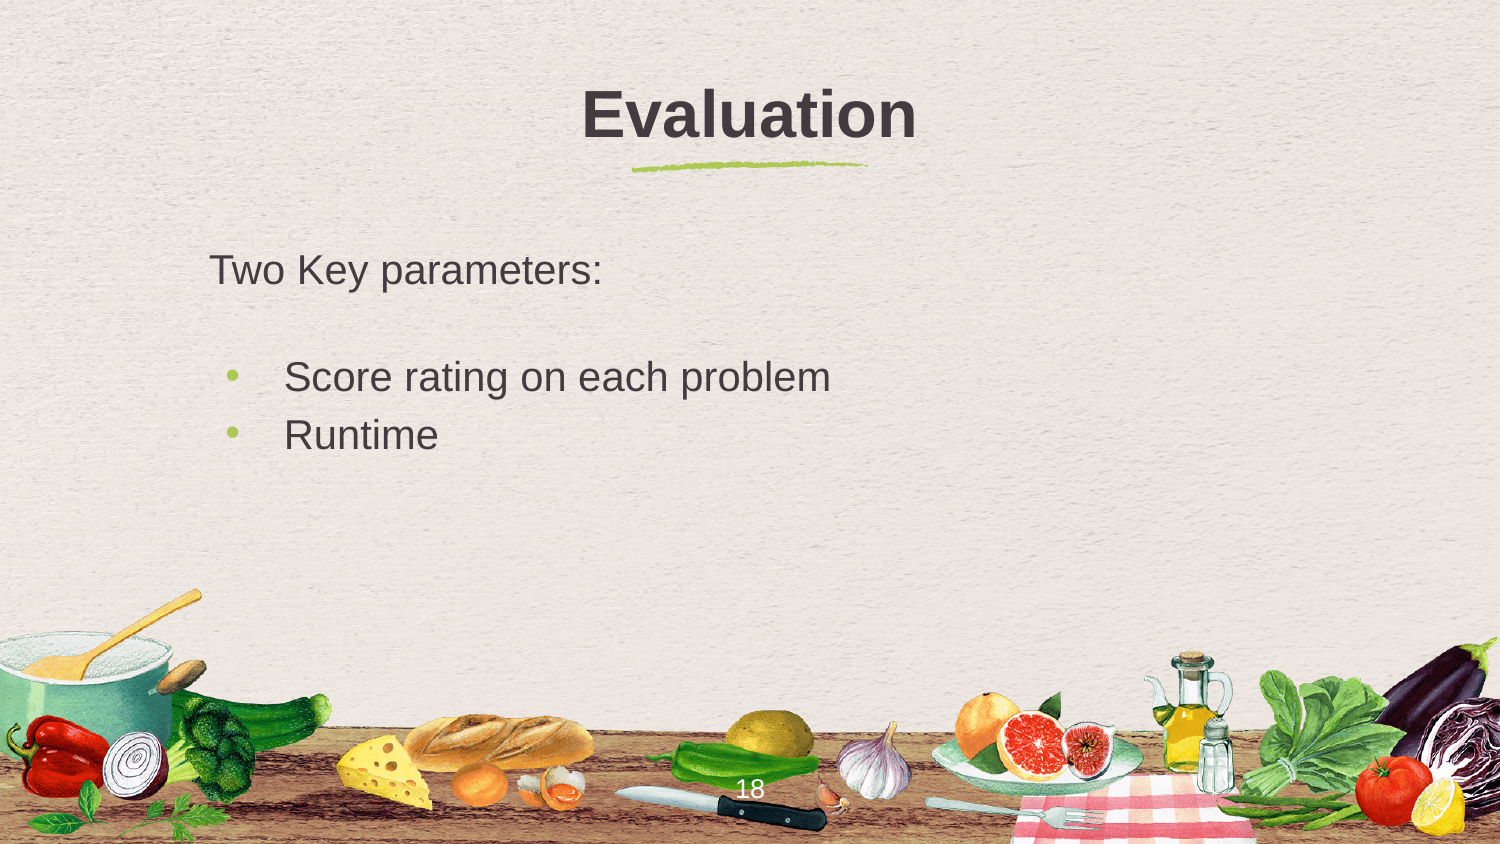

# Evaluation

Two Key parameters:
Score rating on each problem
Runtime
18